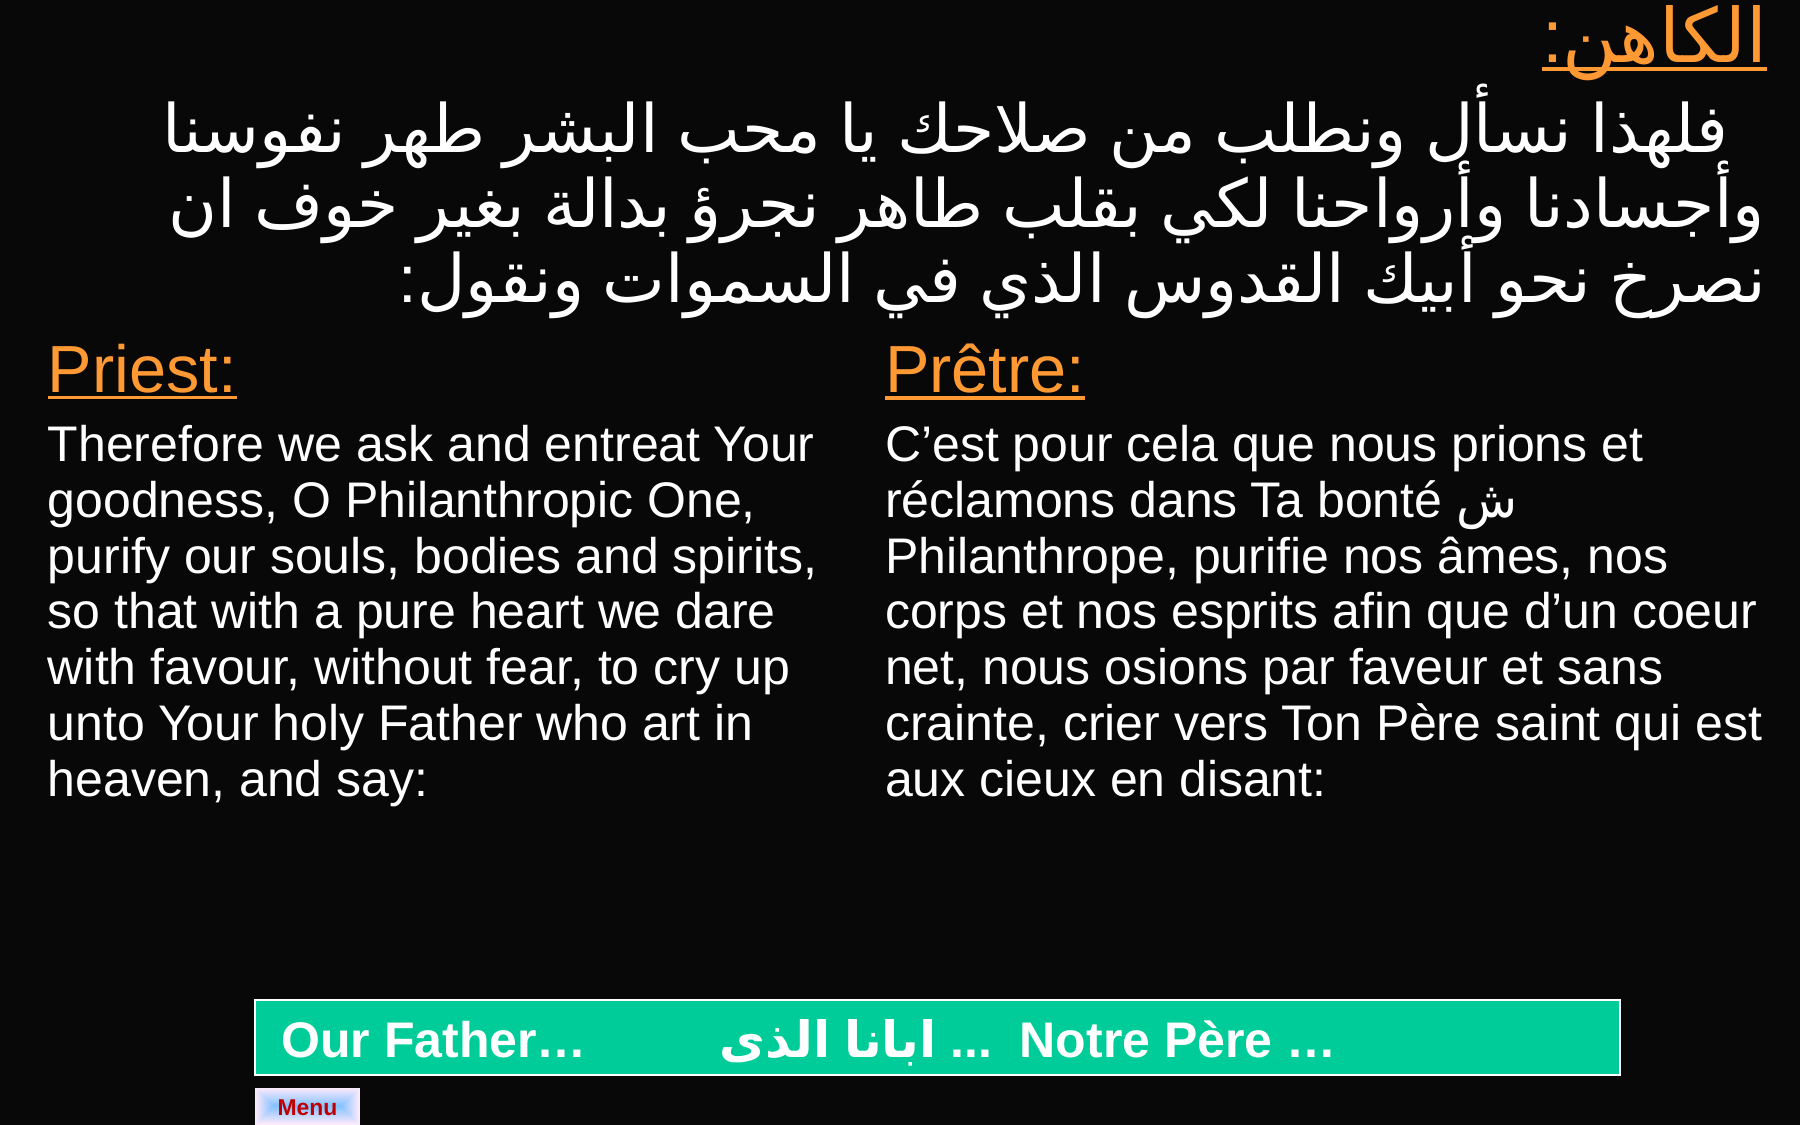

| الكاهن: فلهذا نسأل ونطلب من صلاحك يا محب البشر طهر نفوسنا وأجسادنا وأرواحنا لكي بقلب طاهر نجرؤ بدالة بغير خوف ان نصرخ نحو أبيك القدوس الذي في السموات ونقول: |  |
| --- | --- |
| Priest: Therefore we ask and entreat Your goodness, O Philanthropic One, purify our souls, bodies and spirits, so that with a pure heart we dare with favour, without fear, to cry up unto Your holy Father who art in heaven, and say: | Prêtre: C’est pour cela que nous prions et réclamons dans Ta bonté ش Philanthrope, purifie nos âmes, nos corps et nos esprits afin que d’un coeur net, nous osions par faveur et sans crainte, crier vers Ton Père saint qui est aux cieux en disant: |
 Our Father…	ابانا الذى ... 	Notre Père …

Menu